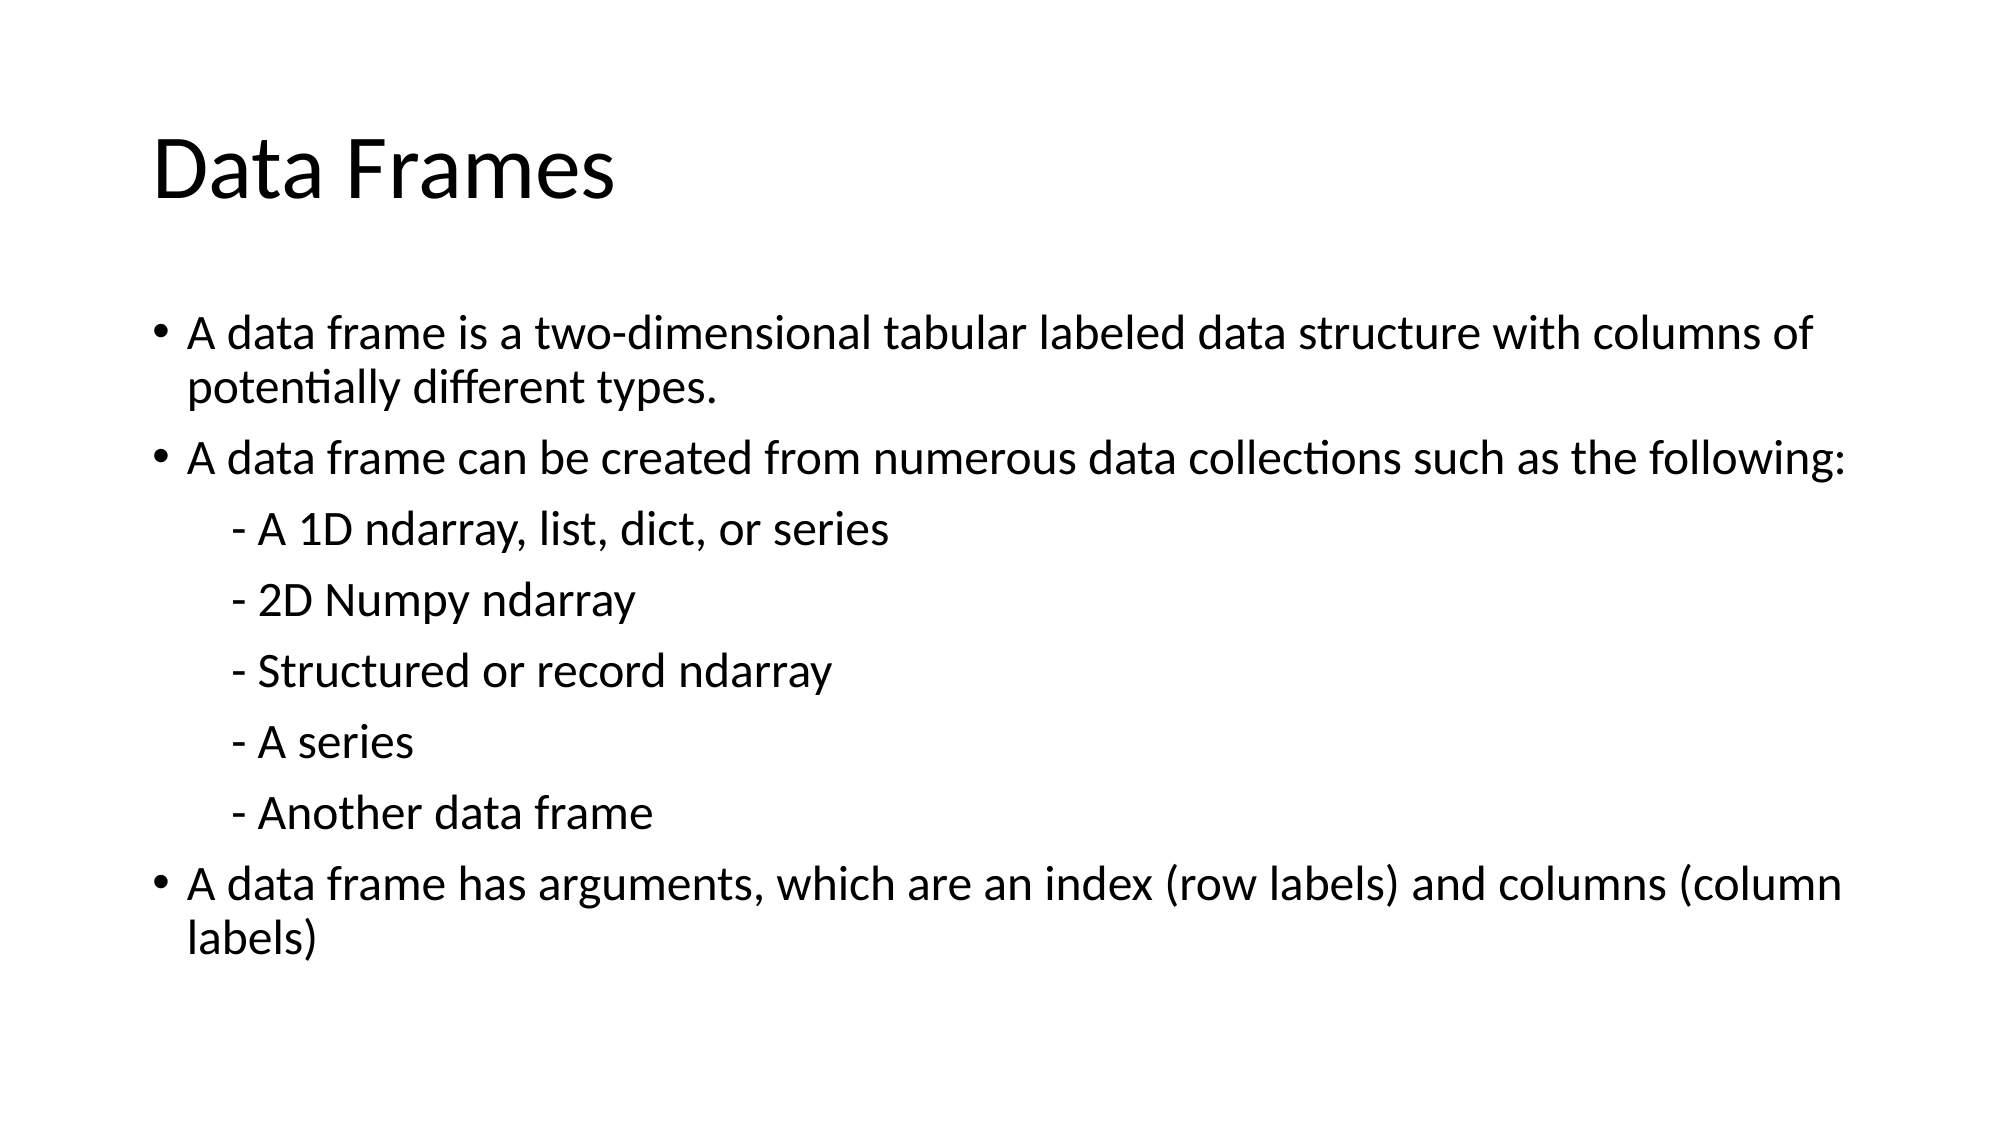

# Data Frames
A data frame is a two-dimensional tabular labeled data structure with columns of potentially different types.
A data frame can be created from numerous data collections such as the following:
       - A 1D ndarray, list, dict, or series
       - 2D Numpy ndarray
       - Structured or record ndarray
       - A series
       - Another data frame
A data frame has arguments, which are an index (row labels) and columns (column labels)